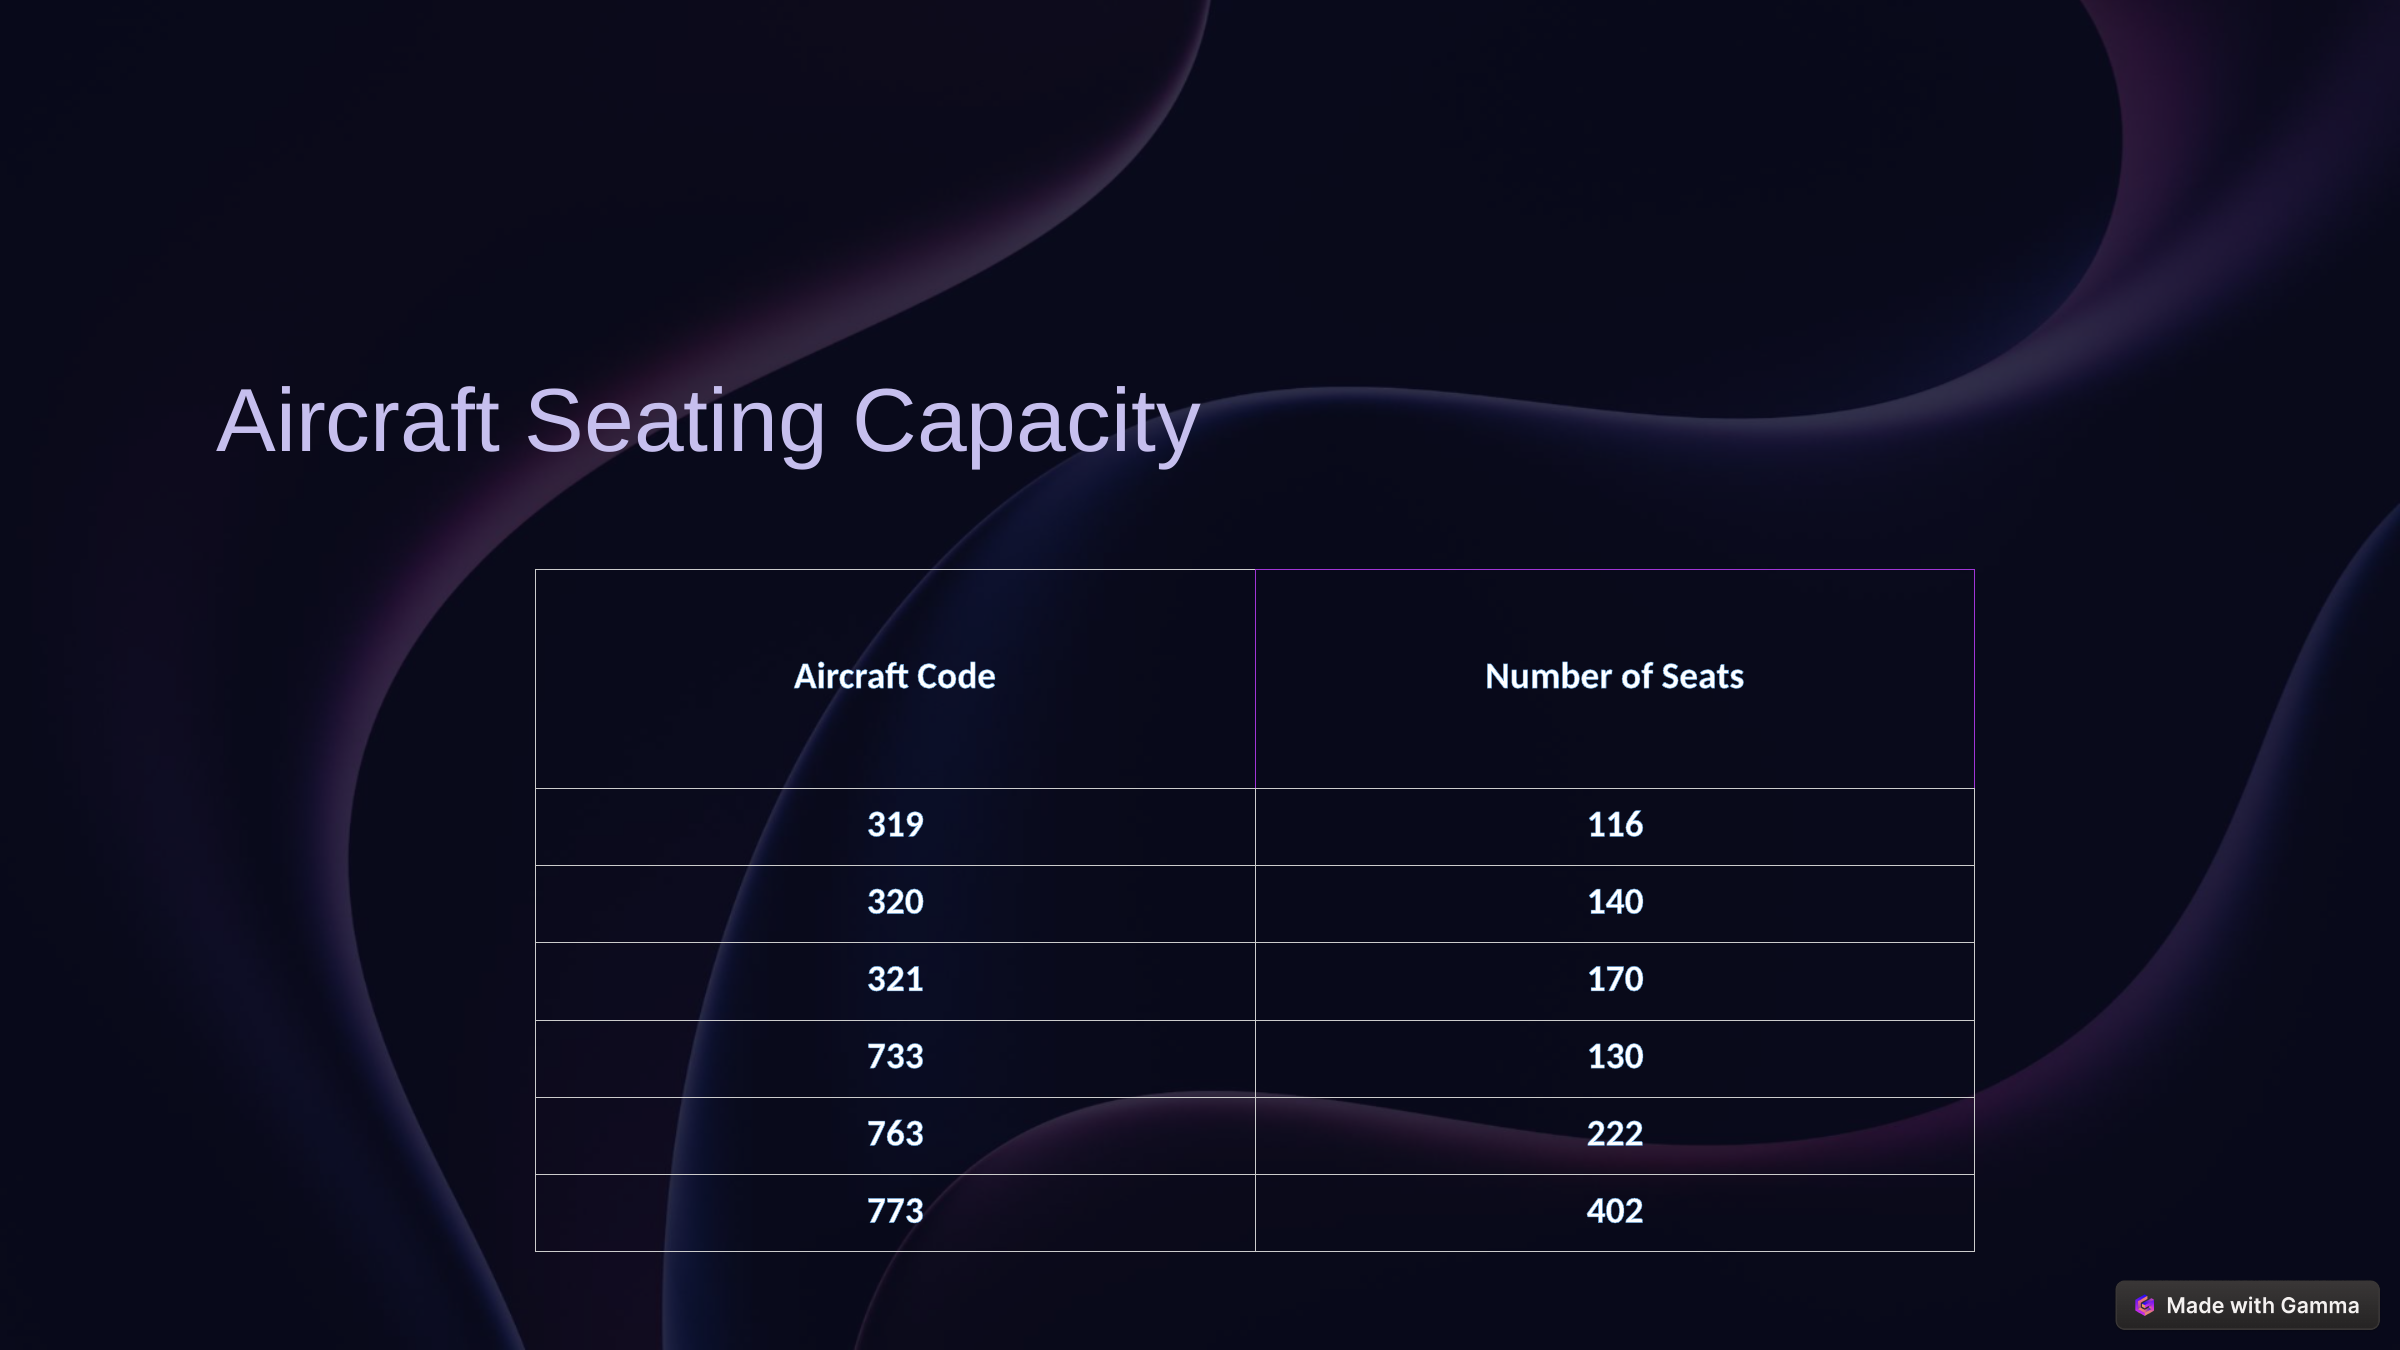

Aircraft Seating Capacity
| Aircraft Code | Number of Seats |
| --- | --- |
| 319 | 116 |
| 320 | 140 |
| 321 | 170 |
| 733 | 130 |
| 763 | 222 |
| 773 | 402 |